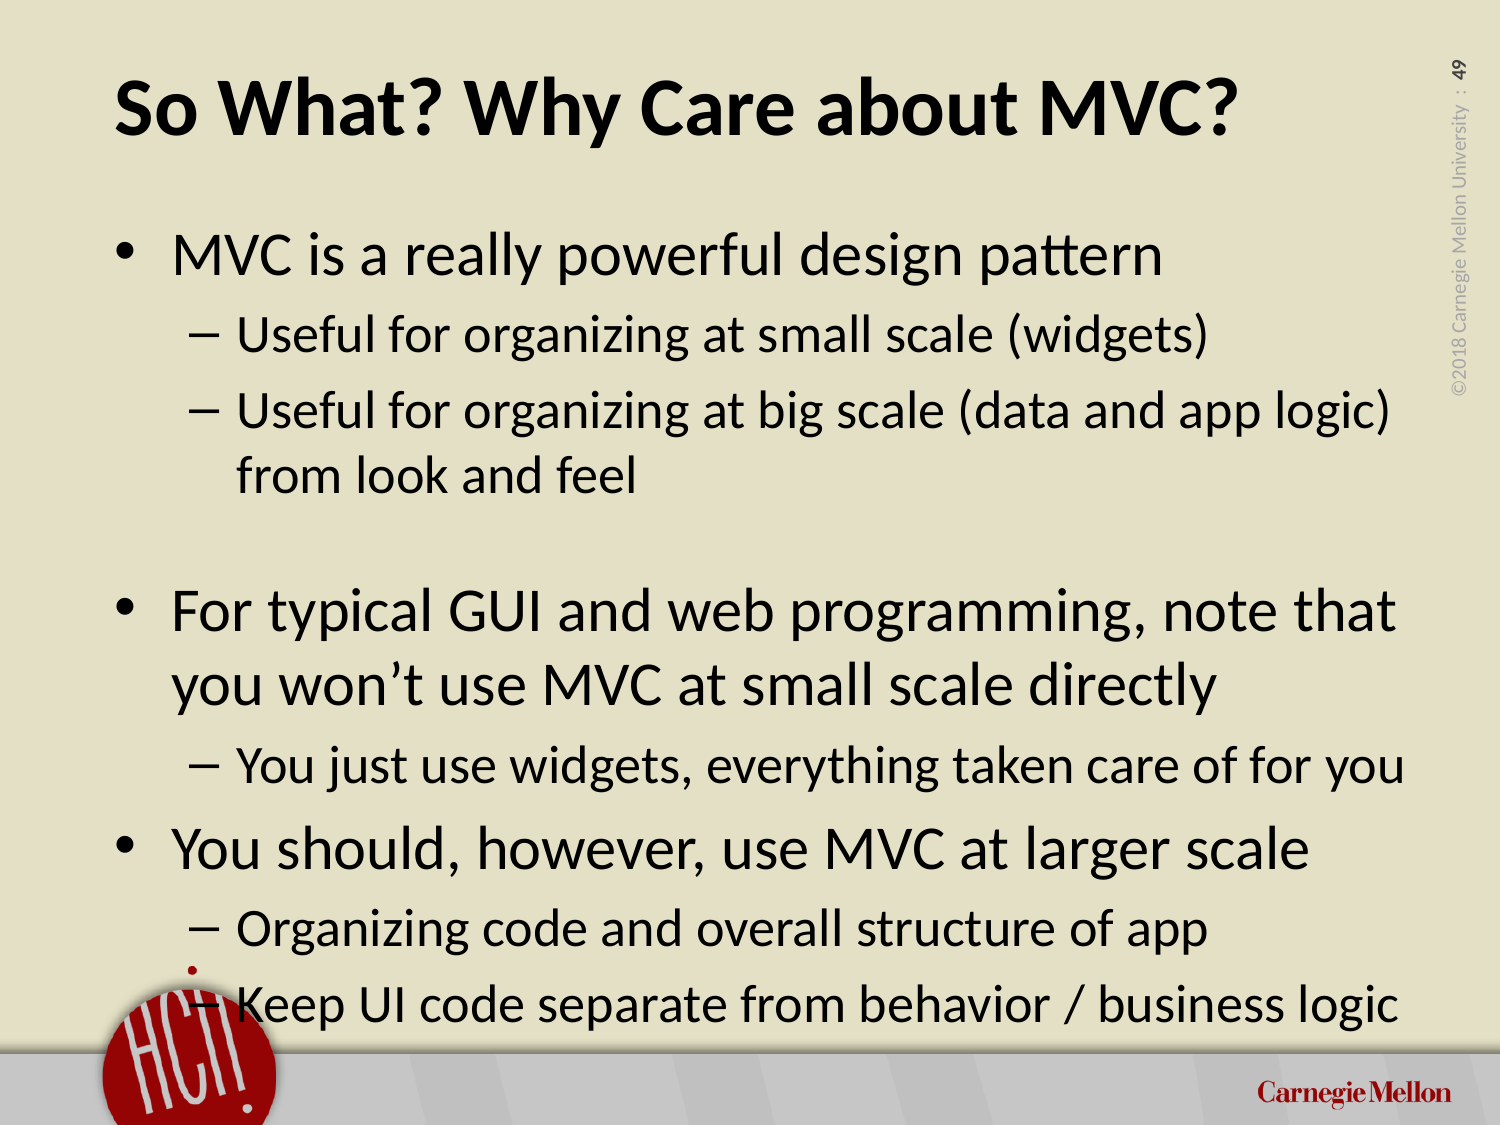

# So What? Why Care about MVC?
MVC is a really powerful design pattern
Useful for organizing at small scale (widgets)
Useful for organizing at big scale (data and app logic) from look and feel

For typical GUI and web programming, note that you won’t use MVC at small scale directly
You just use widgets, everything taken care of for you
You should, however, use MVC at larger scale
Organizing code and overall structure of app
Keep UI code separate from behavior / business logic